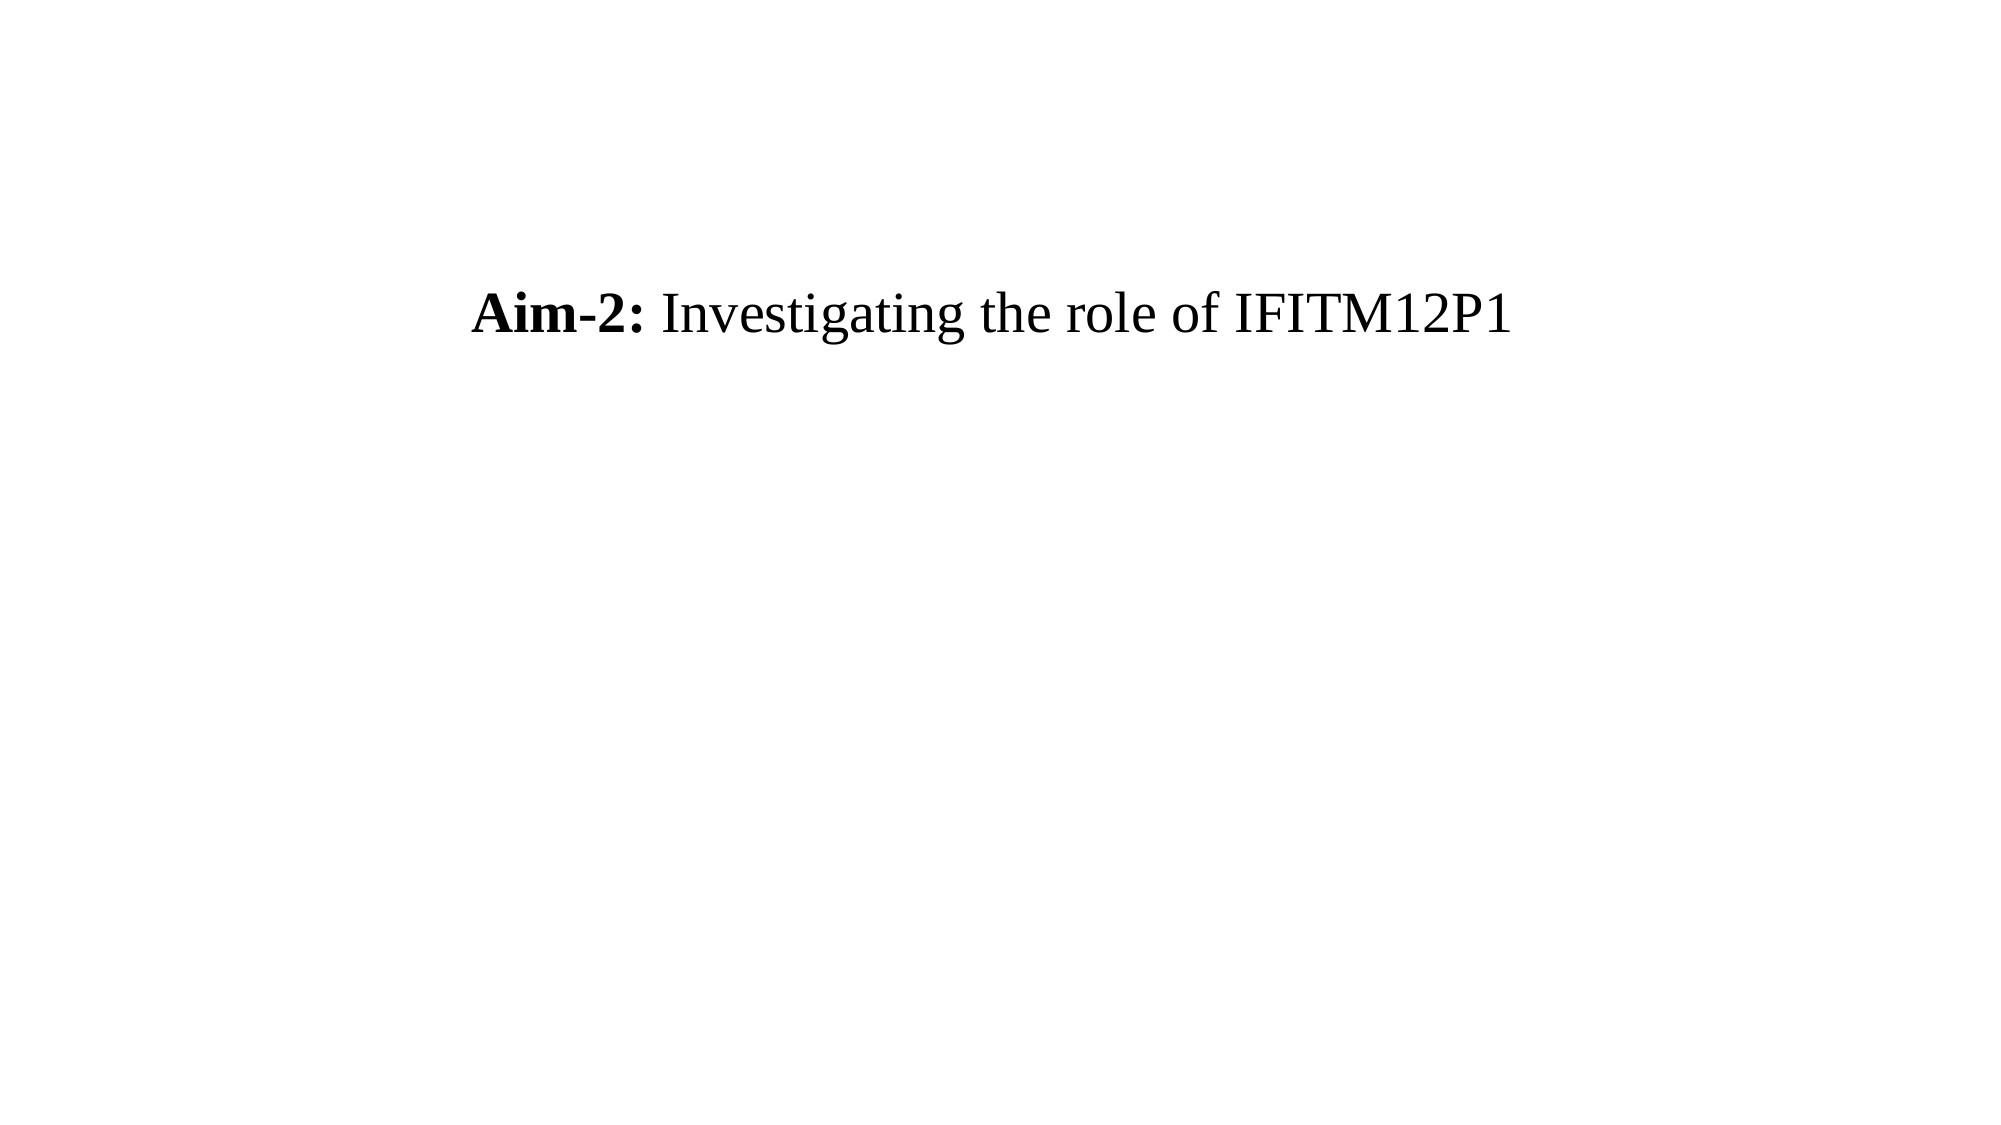

# Aim-2: Investigating the role of IFITM12P1